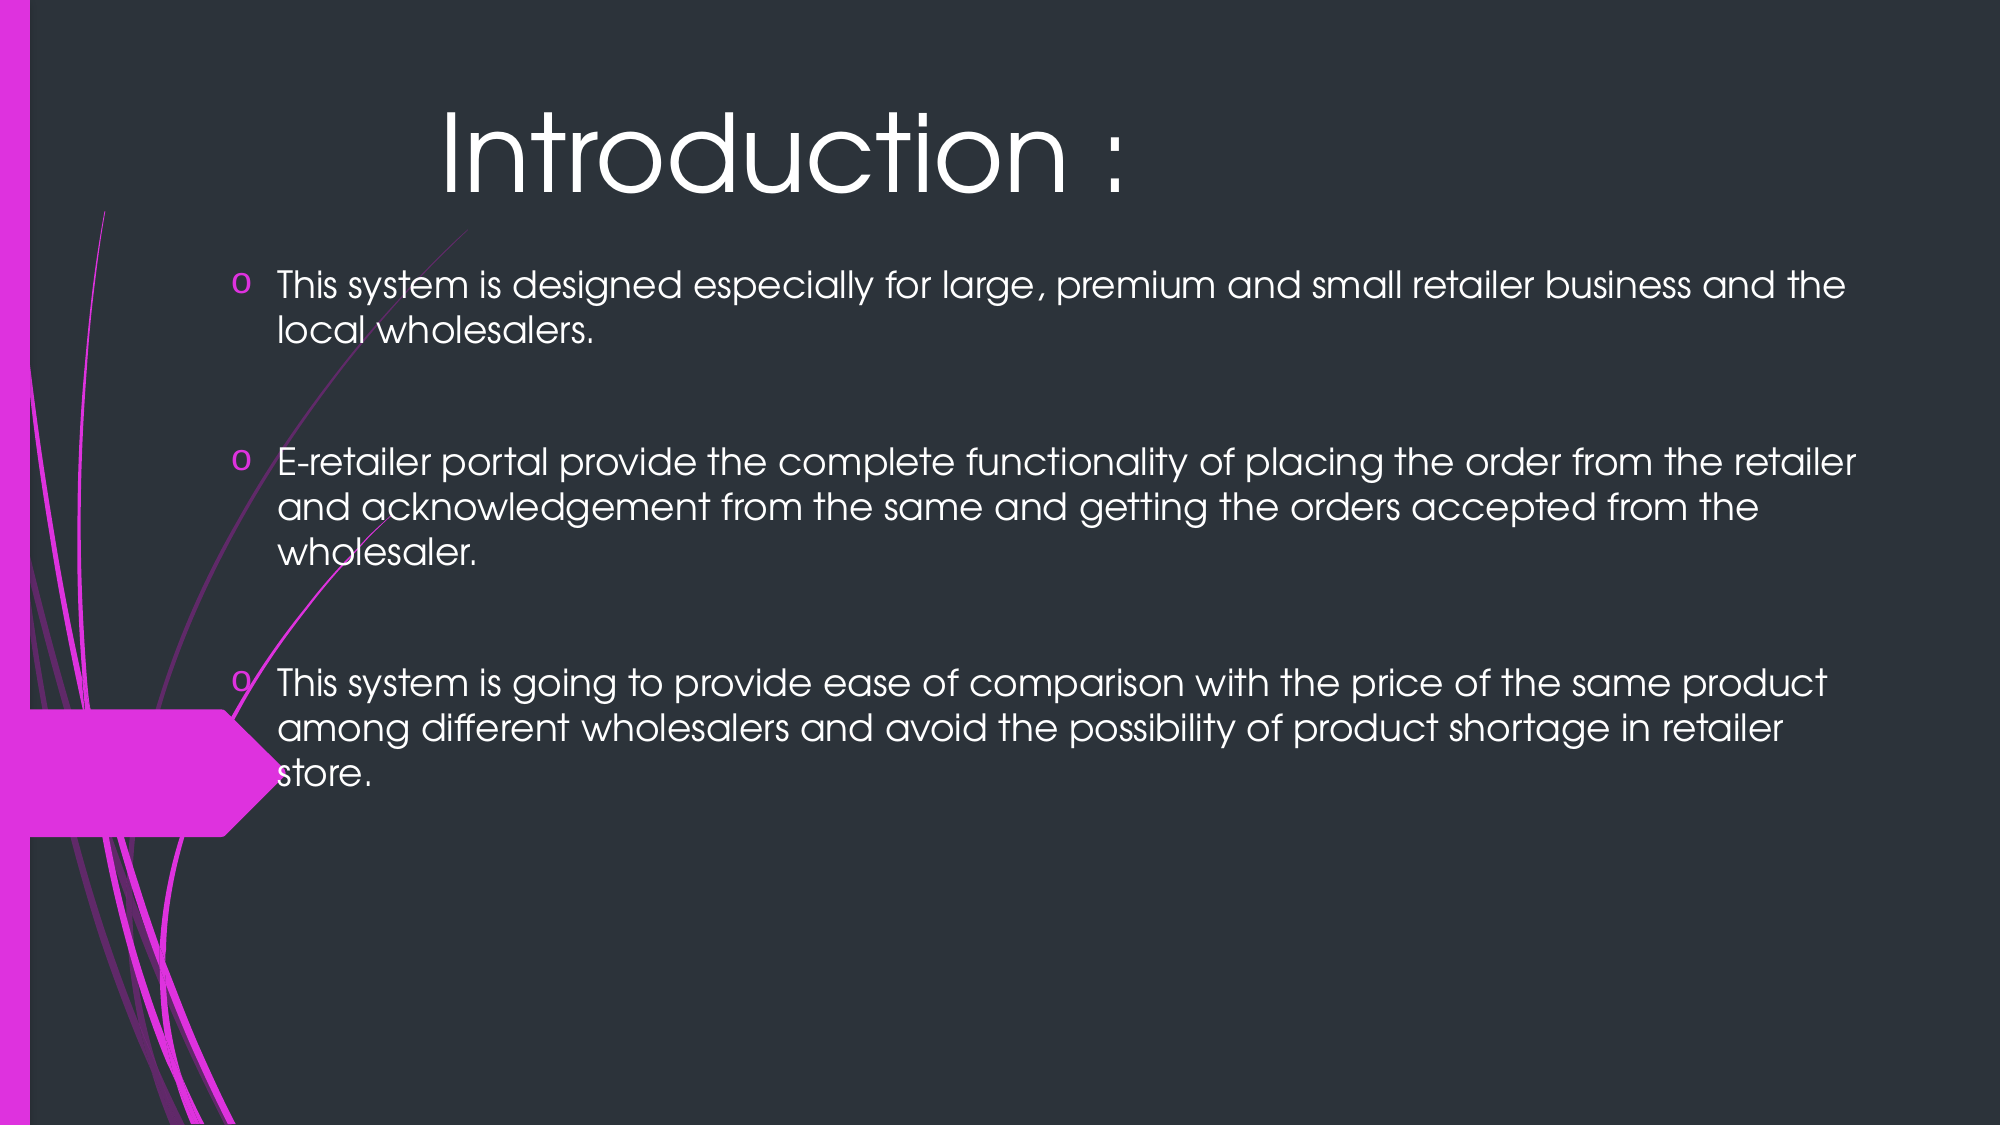

# Introduction :
This system is designed especially for large, premium and small retailer business and the local wholesalers.

E-retailer portal provide the complete functionality of placing the order from the retailer and acknowledgement from the same and getting the orders accepted from the wholesaler.

This system is going to provide ease of comparison with the price of the same product among different wholesalers and avoid the possibility of product shortage in retailer   store.